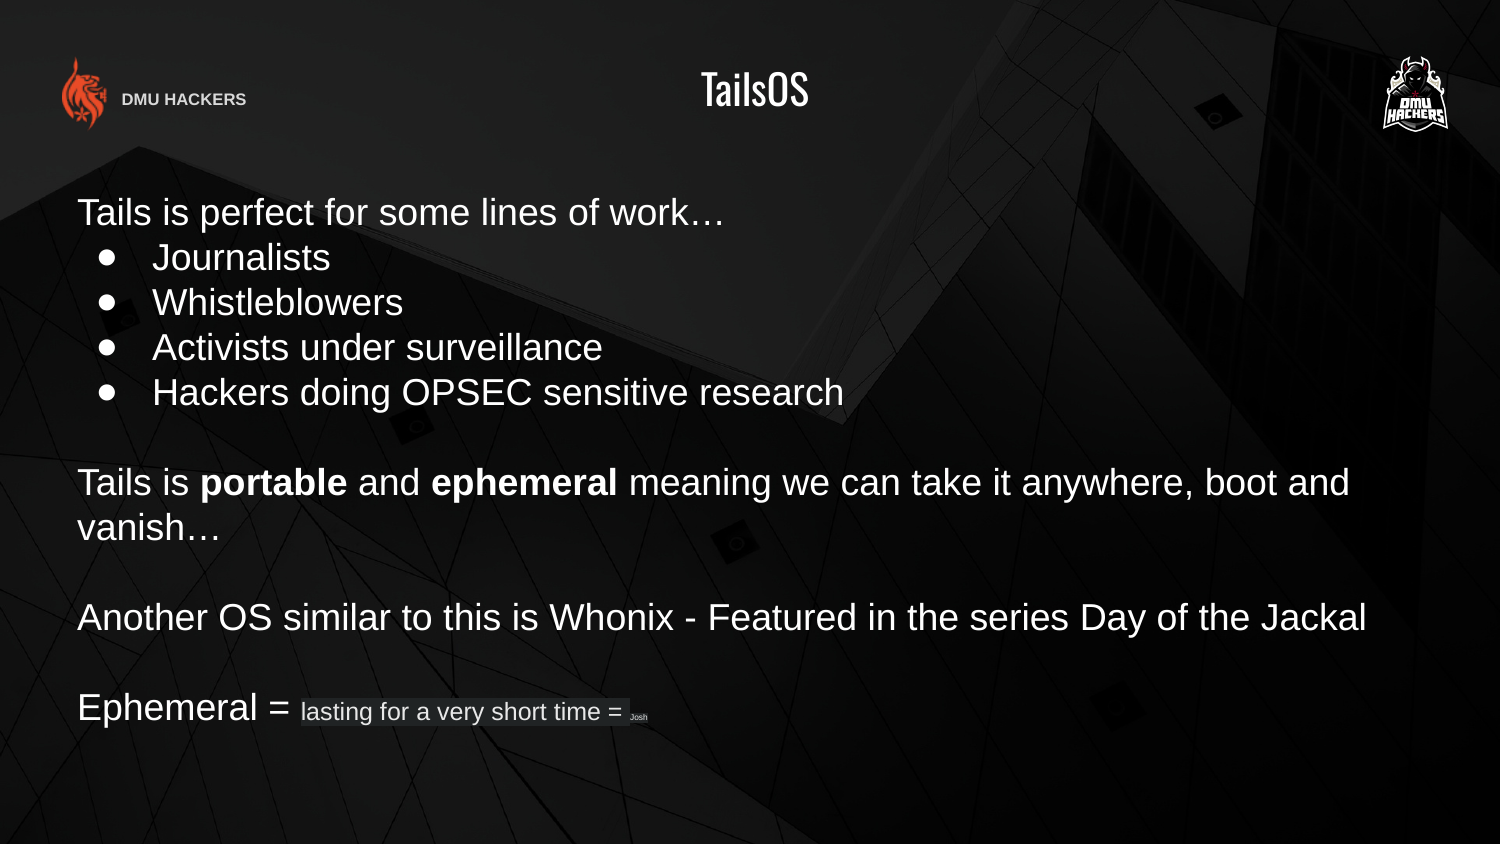

TailsOS

DMU HACKERS
Tails is perfect for some lines of work…
Journalists
Whistleblowers
Activists under surveillance
Hackers doing OPSEC sensitive research

Tails is portable and ephemeral meaning we can take it anywhere, boot and vanish…

Another OS similar to this is Whonix - Featured in the series Day of the Jackal

Ephemeral = lasting for a very short time = Josh